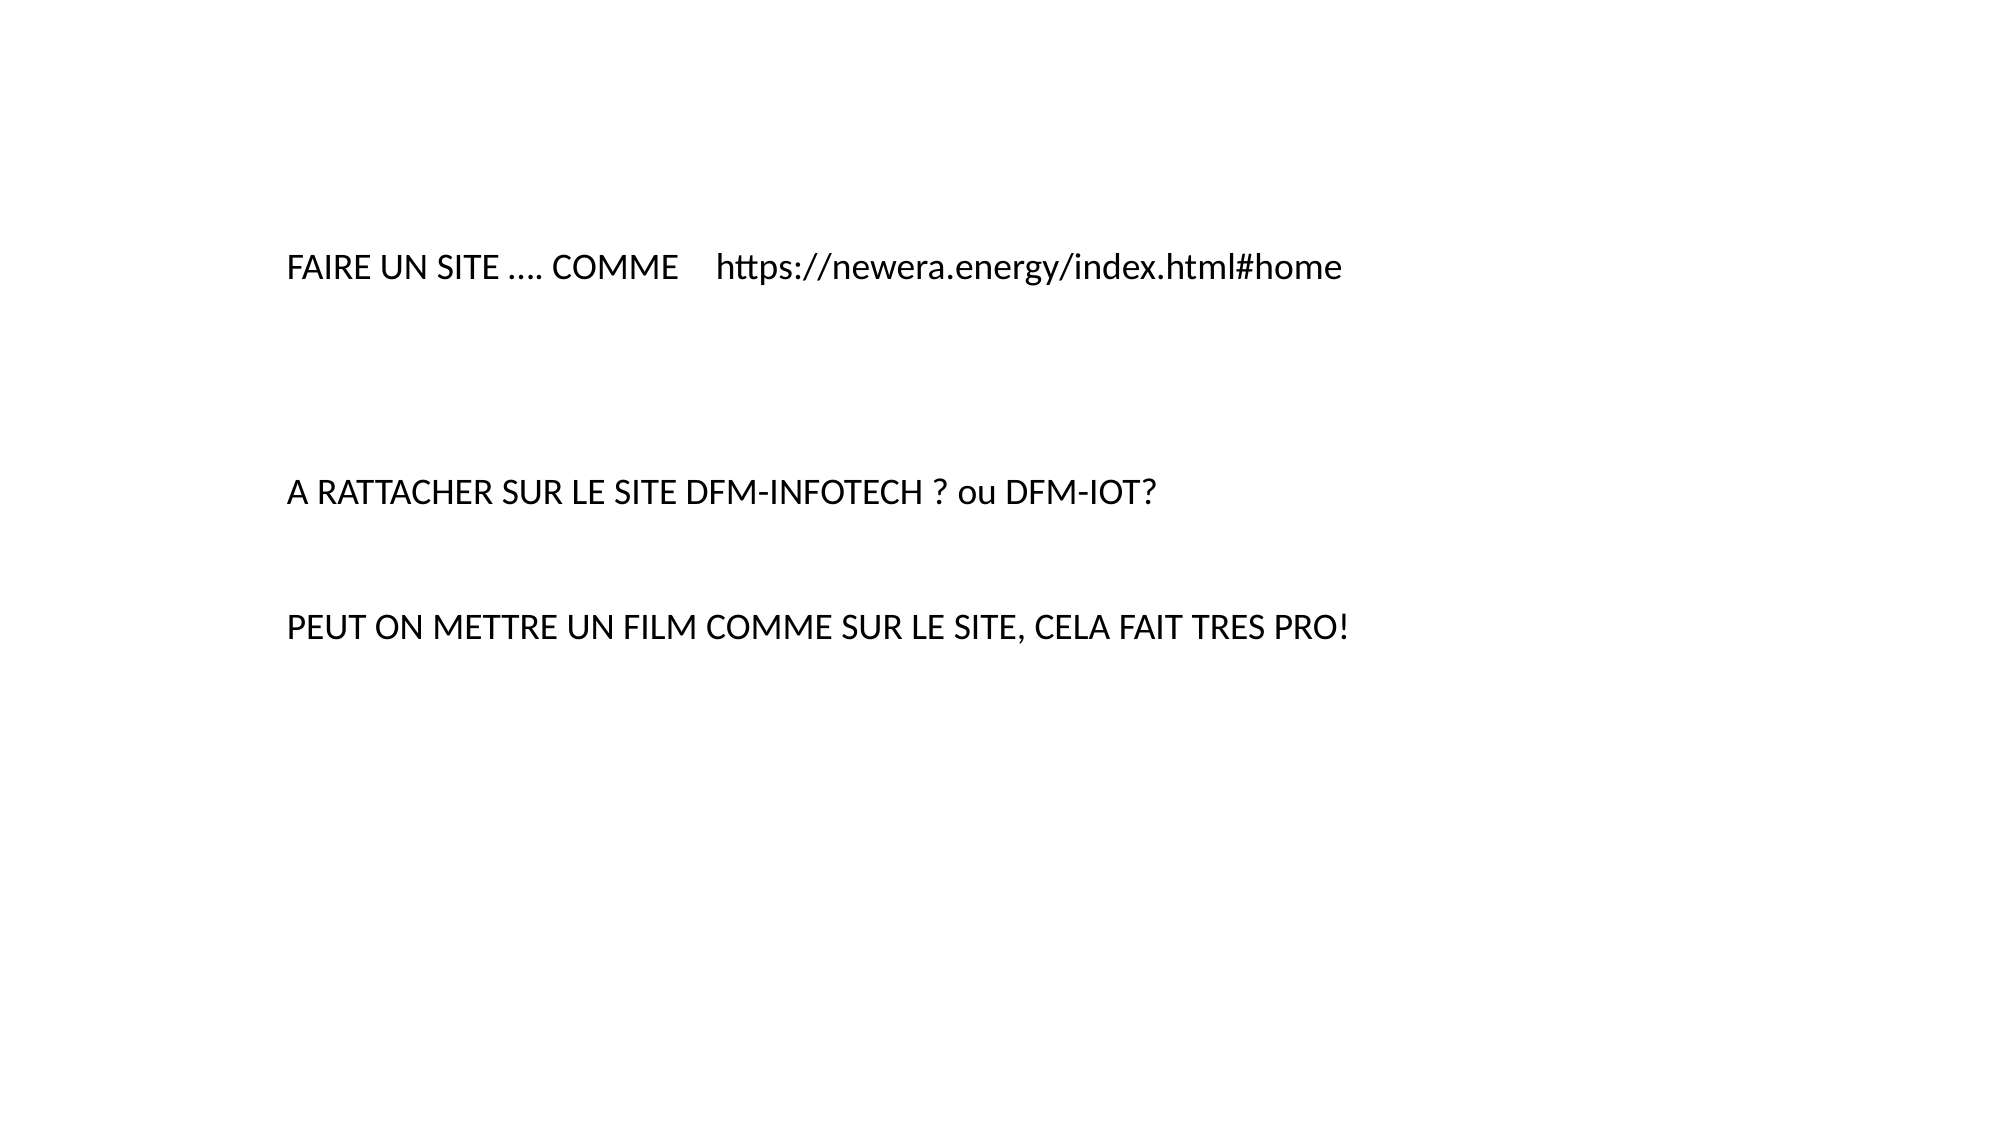

FAIRE UN SITE …. COMME

A RATTACHER SUR LE SITE DFM-INFOTECH ? ou DFM-IOT?

PEUT ON METTRE UN FILM COMME SUR LE SITE, CELA FAIT TRES PRO!
https://newera.energy/index.html#home